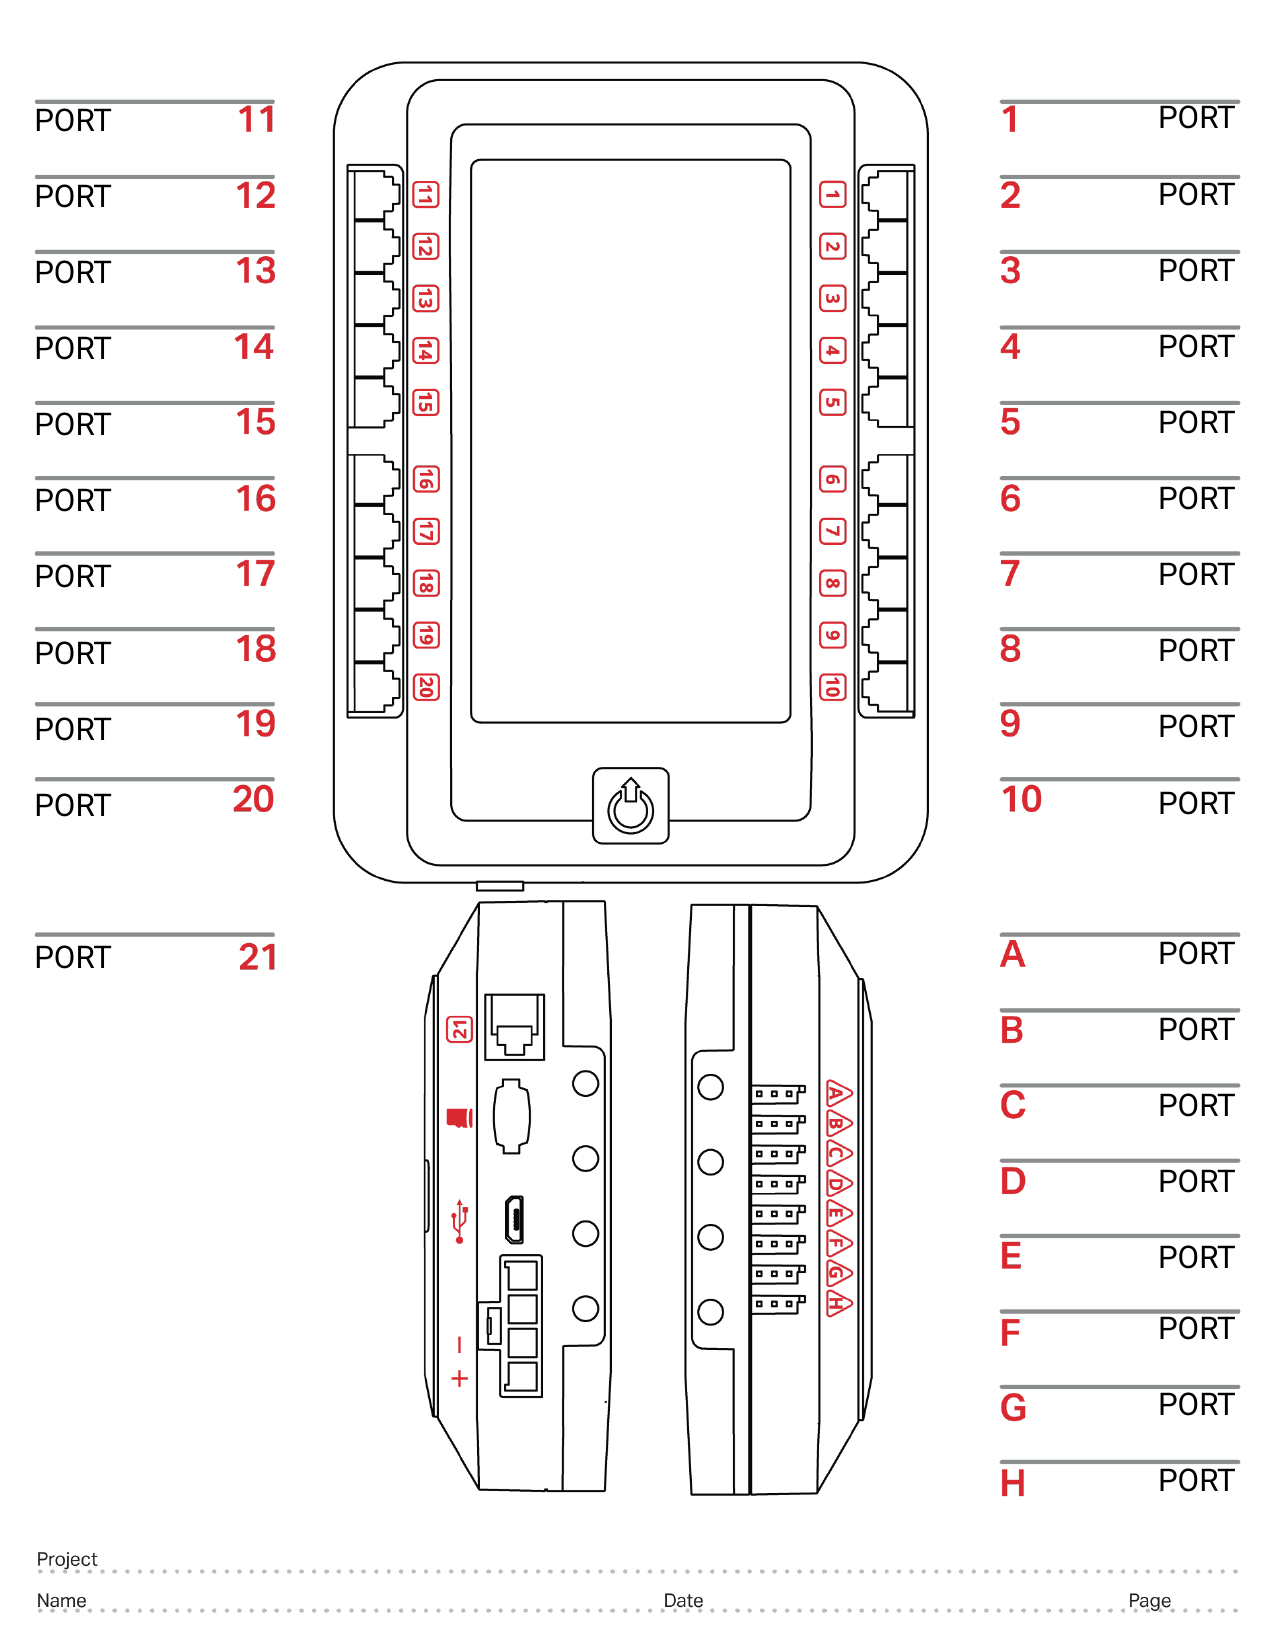

PORT
PORT
PORT
PORT

PORT
PORT

PORT
PORT

PORT
PORT

PORT
PORT

PORT
PORT

PORT
PORT

PORT
PORT

PORT
PORT

PORT
PORT

PORT
PORT
PORT
PORT
PORT
PORT
PORT
#